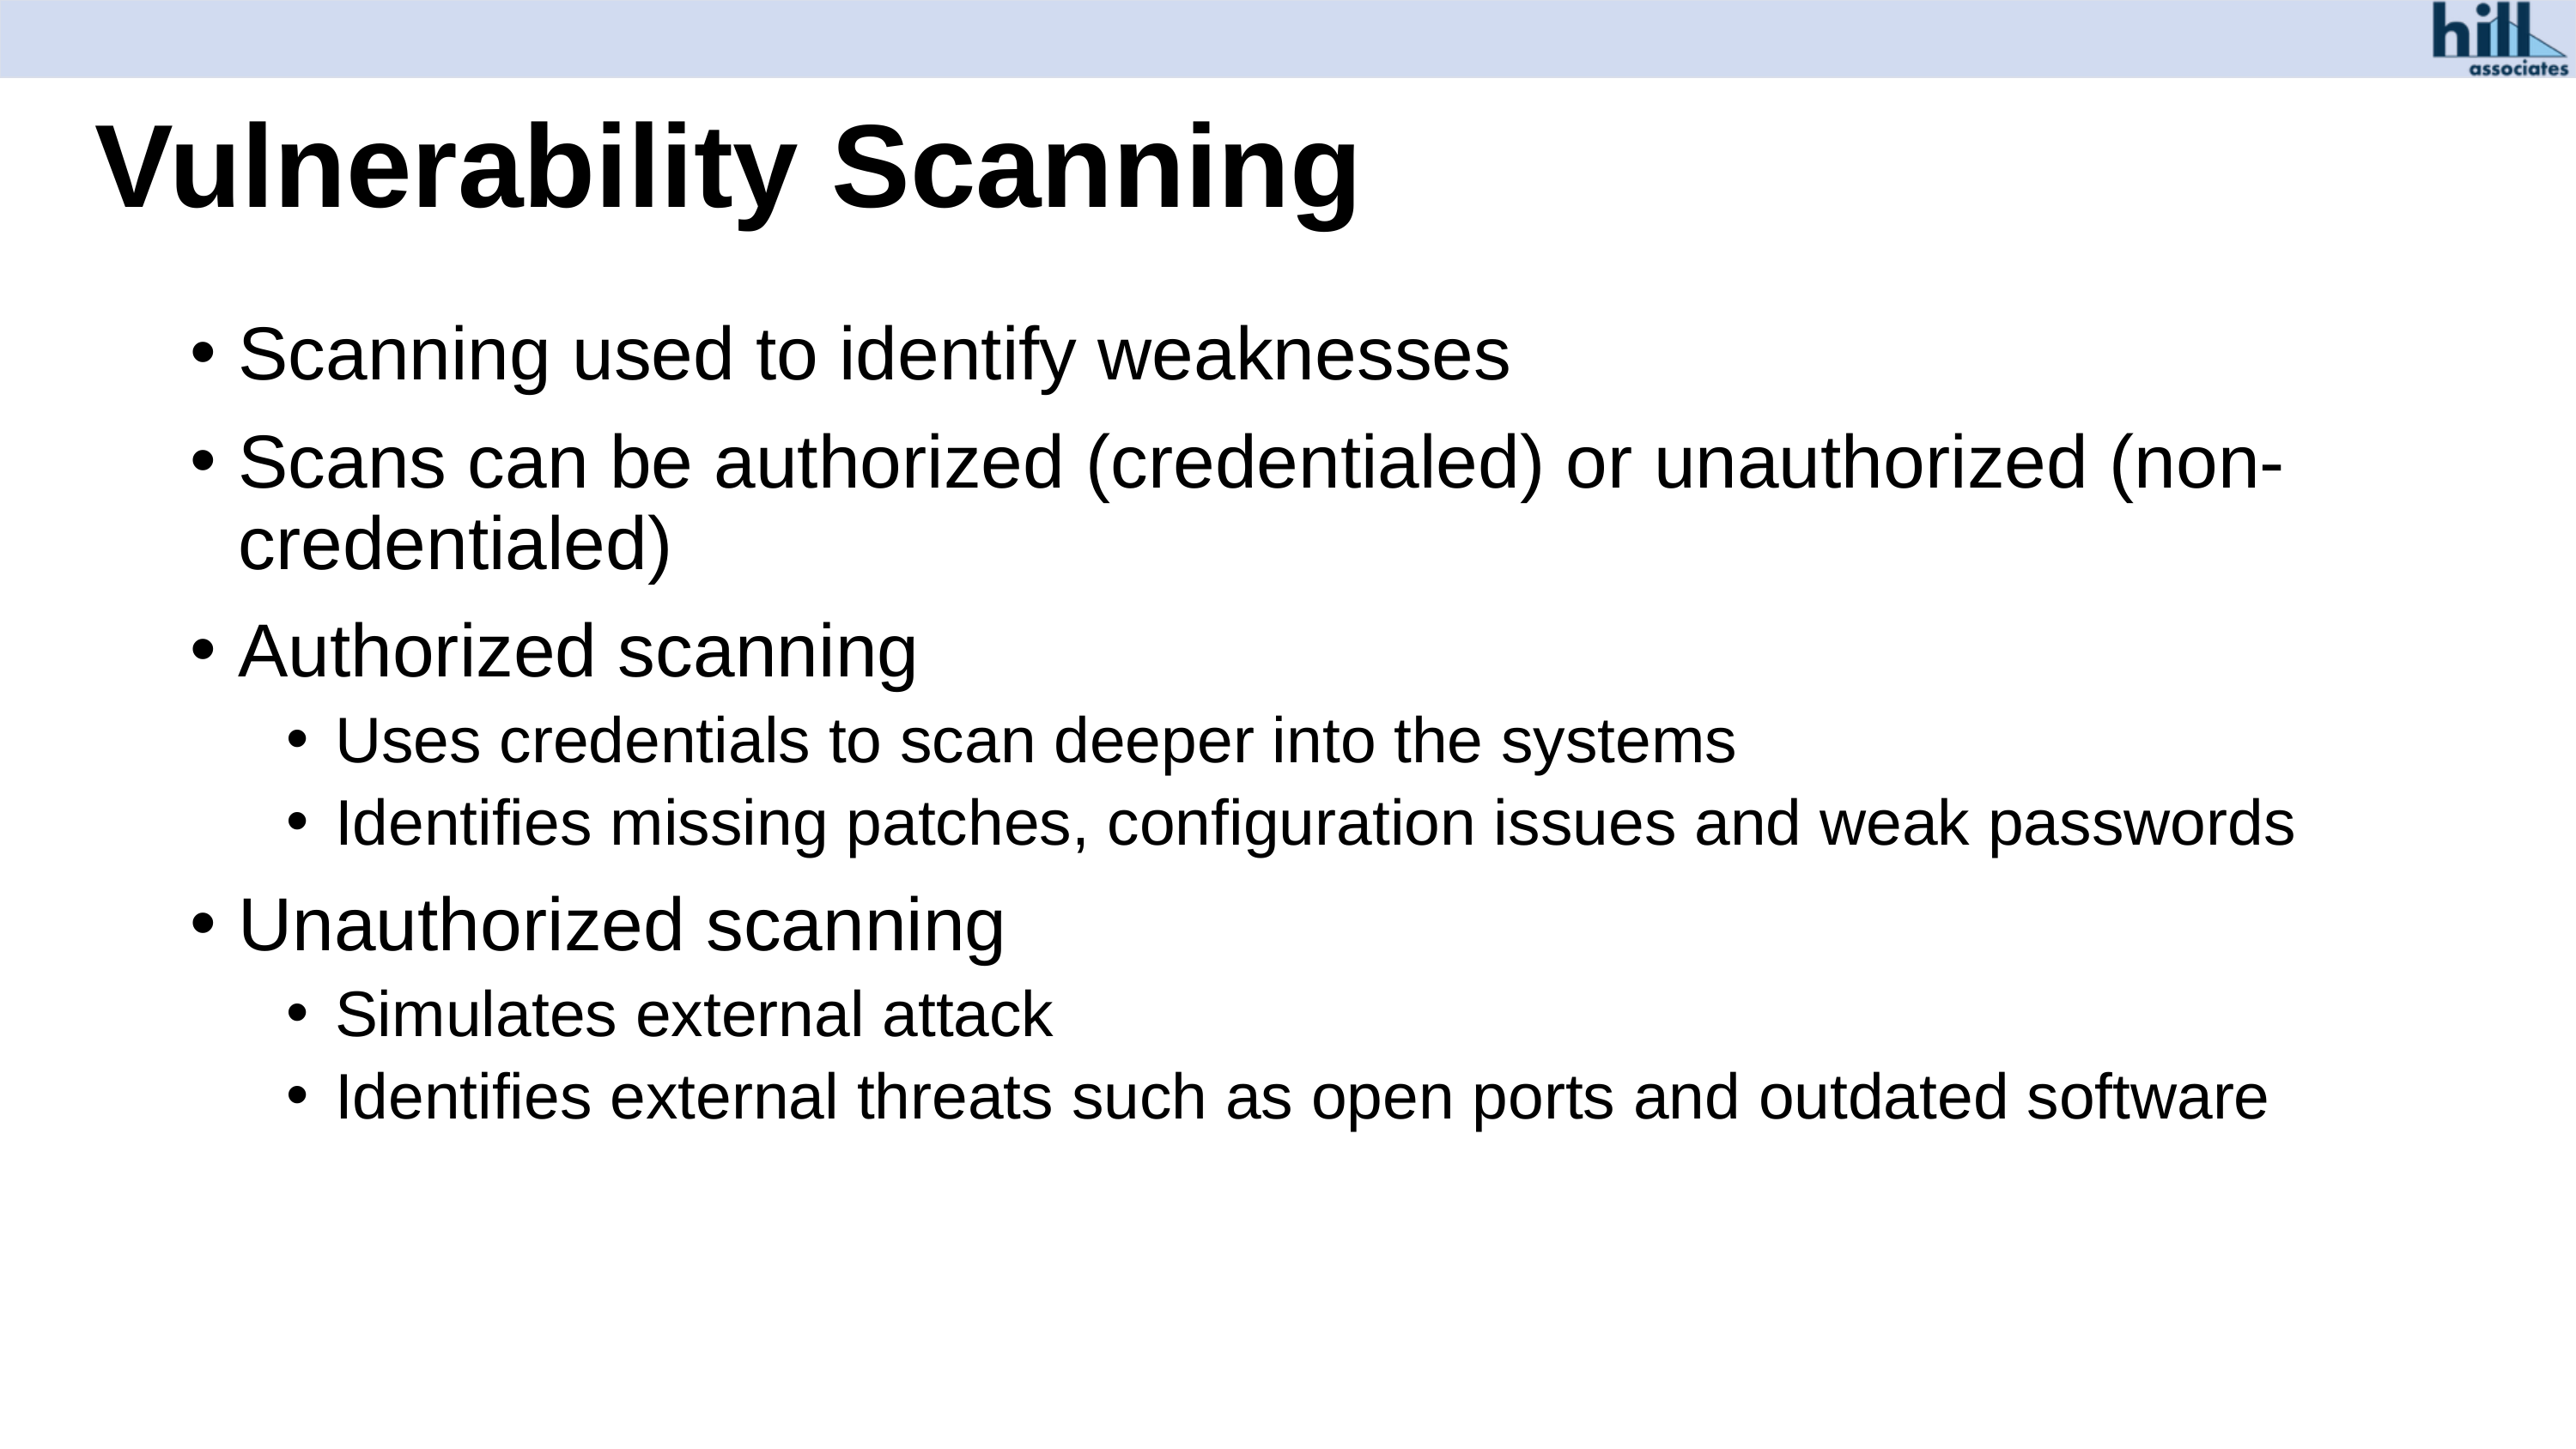

# Vulnerability Scanning
Scanning used to identify weaknesses
Scans can be authorized (credentialed) or unauthorized (non-credentialed)
Authorized scanning
Uses credentials to scan deeper into the systems
Identifies missing patches, configuration issues and weak passwords
Unauthorized scanning
Simulates external attack
Identifies external threats such as open ports and outdated software